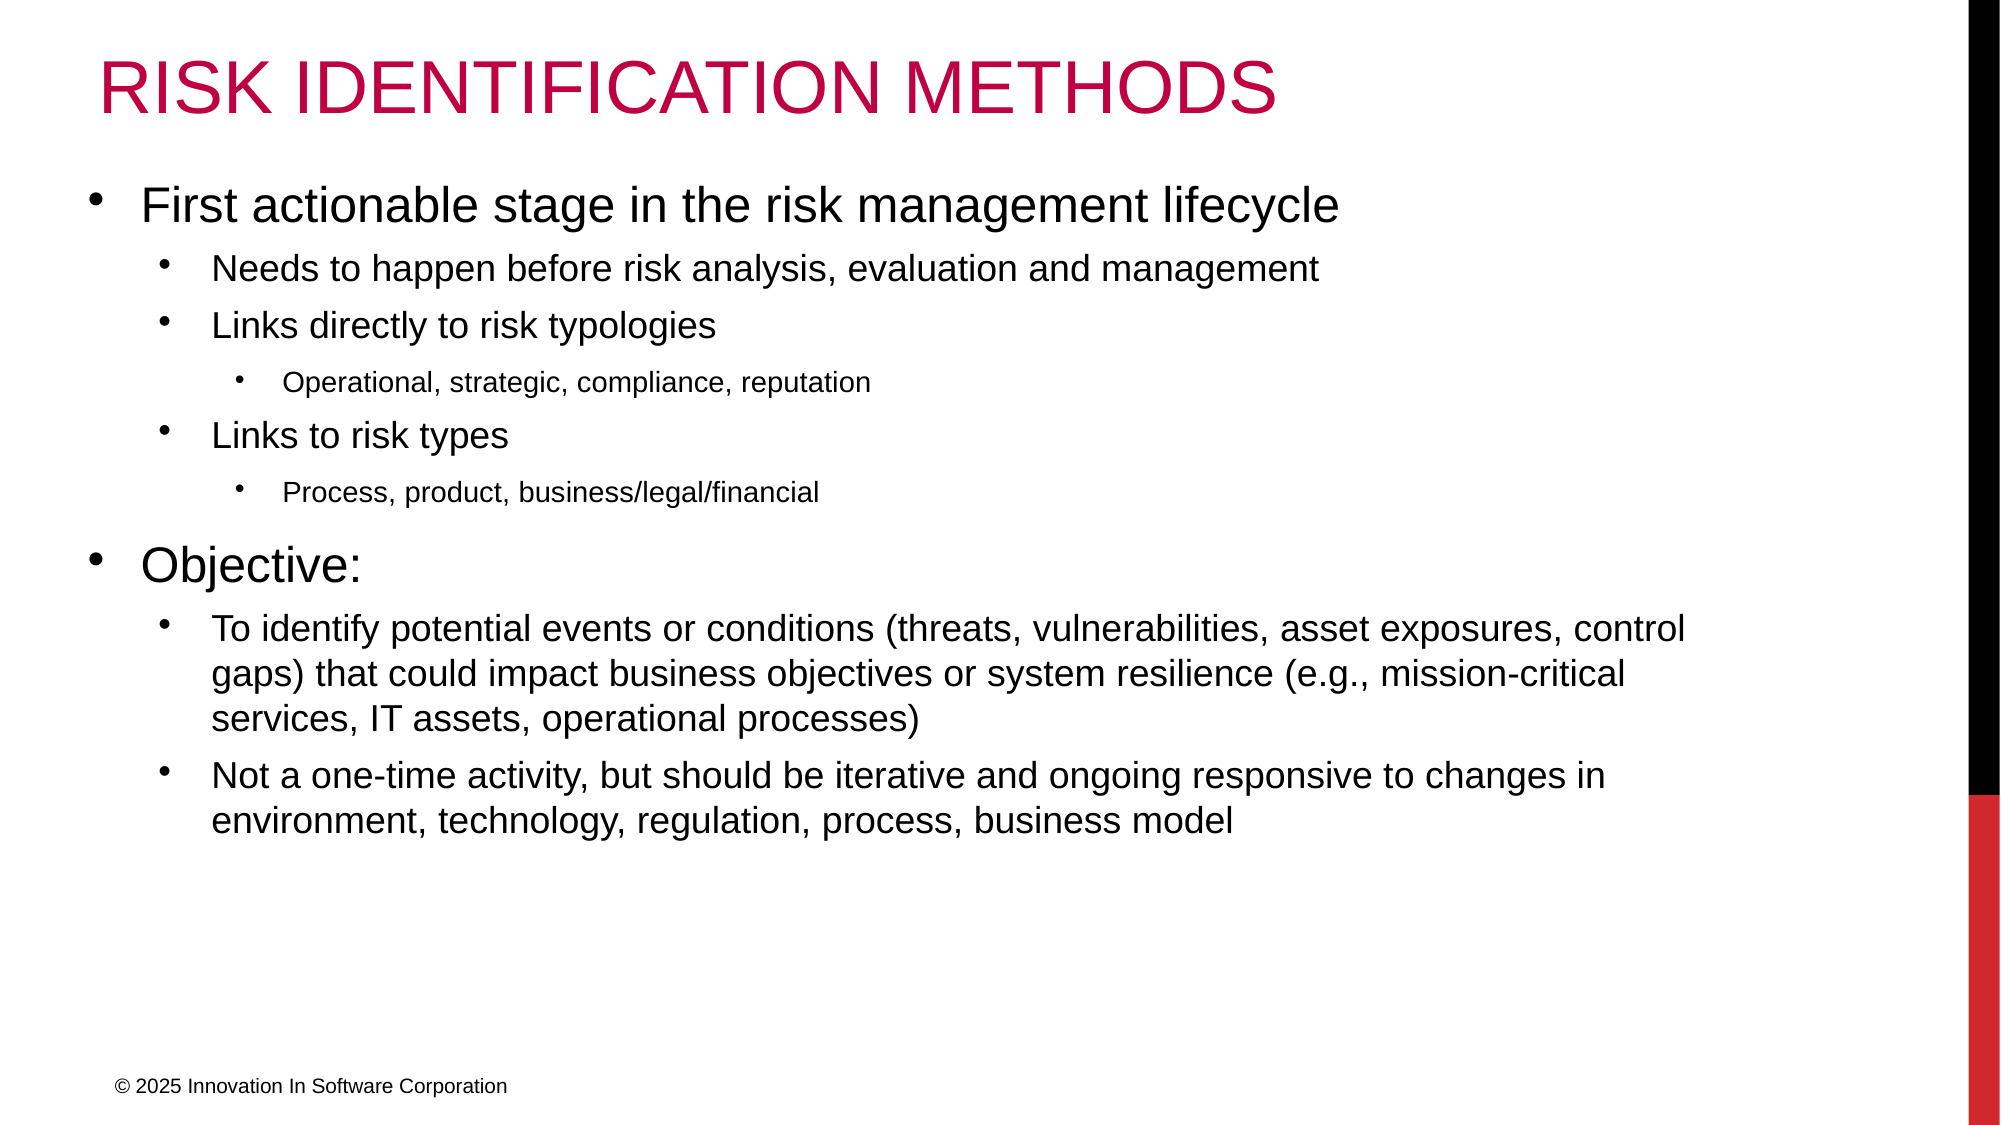

# Risk Identification Methods
First actionable stage in the risk management lifecycle
Needs to happen before risk analysis, evaluation and management
Links directly to risk typologies
Operational, strategic, compliance, reputation
Links to risk types
Process, product, business/legal/financial
Objective:
To identify potential events or conditions (threats, vulnerabilities, asset exposures, control gaps) that could impact business objectives or system resilience (e.g., mission-critical services, IT assets, operational processes)
Not a one-time activity, but should be iterative and ongoing responsive to changes in environment, technology, regulation, process, business model

© 2025 Innovation In Software Corporation